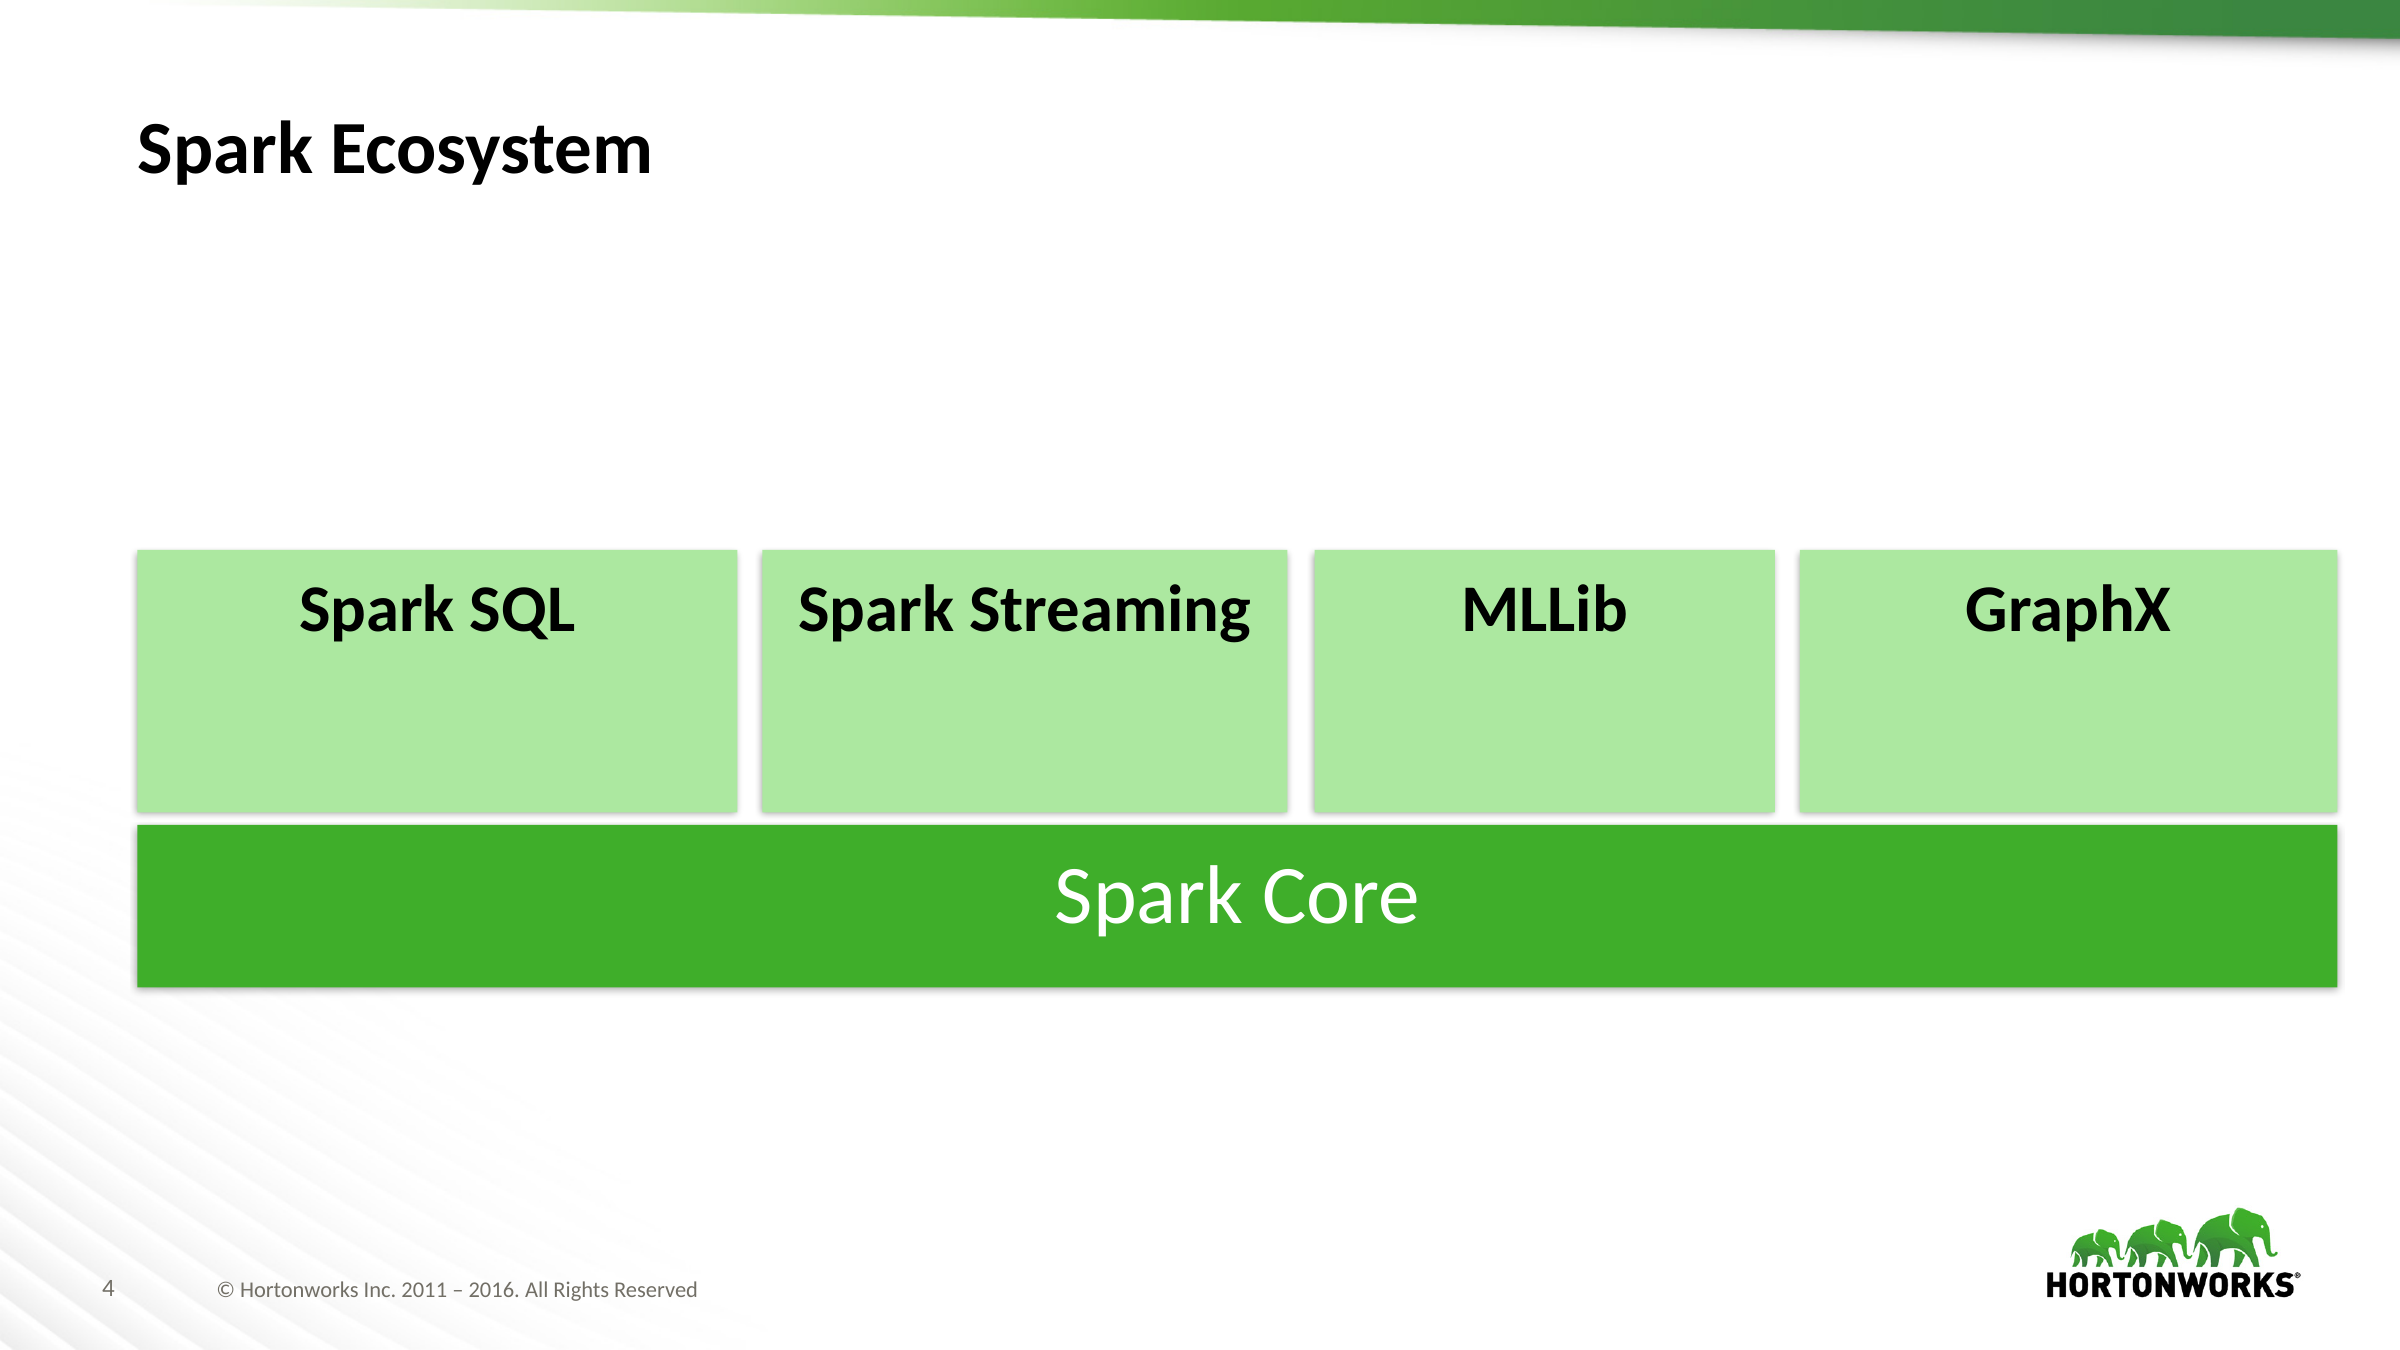

# Spark Ecosystem
Spark SQL
Spark Streaming
MLLib
GraphX
Spark Core